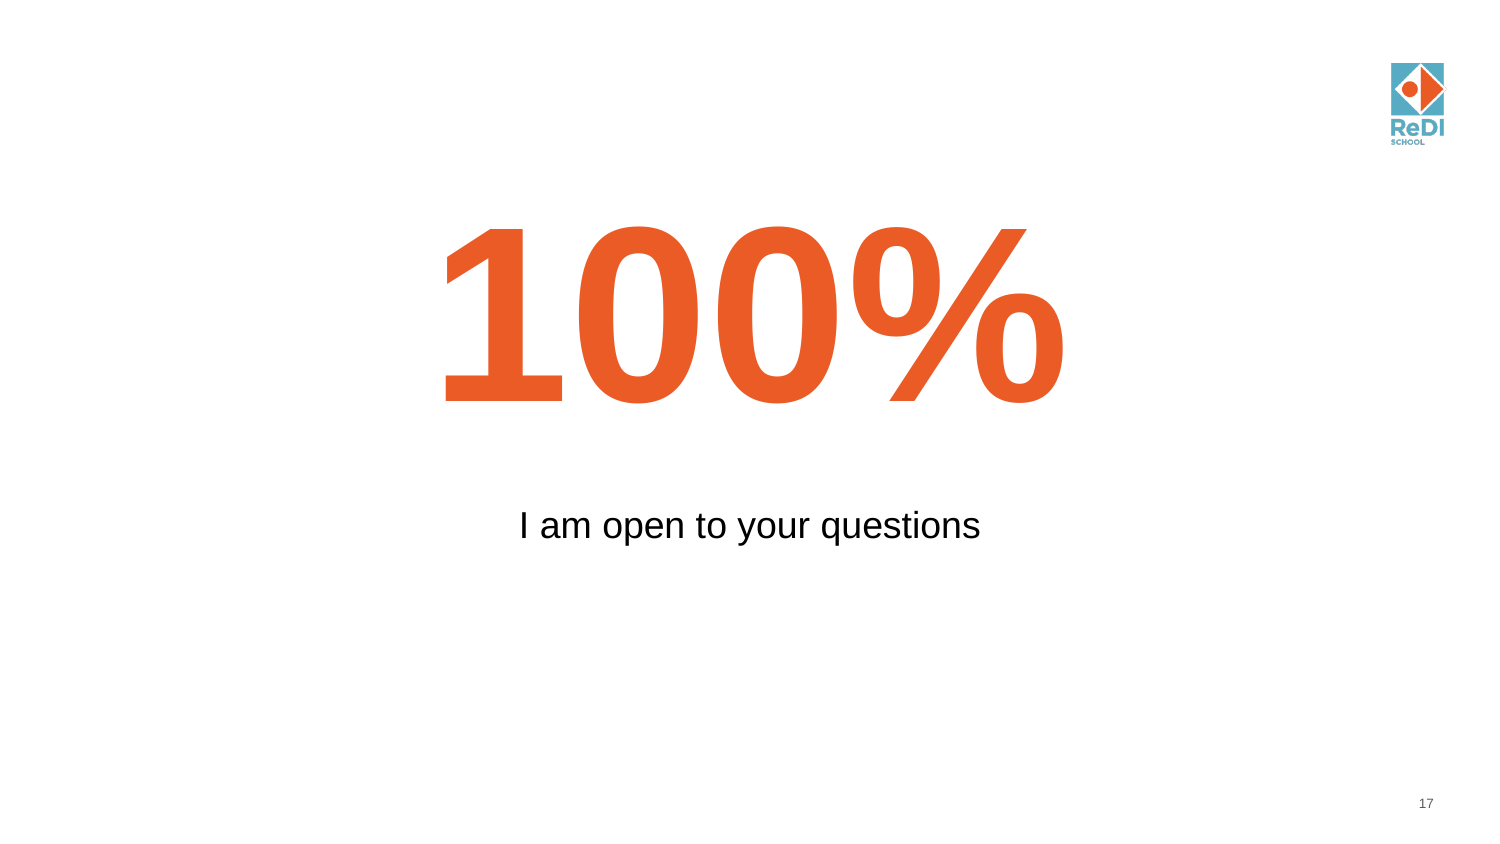

# 100%
I am open to your questions
17